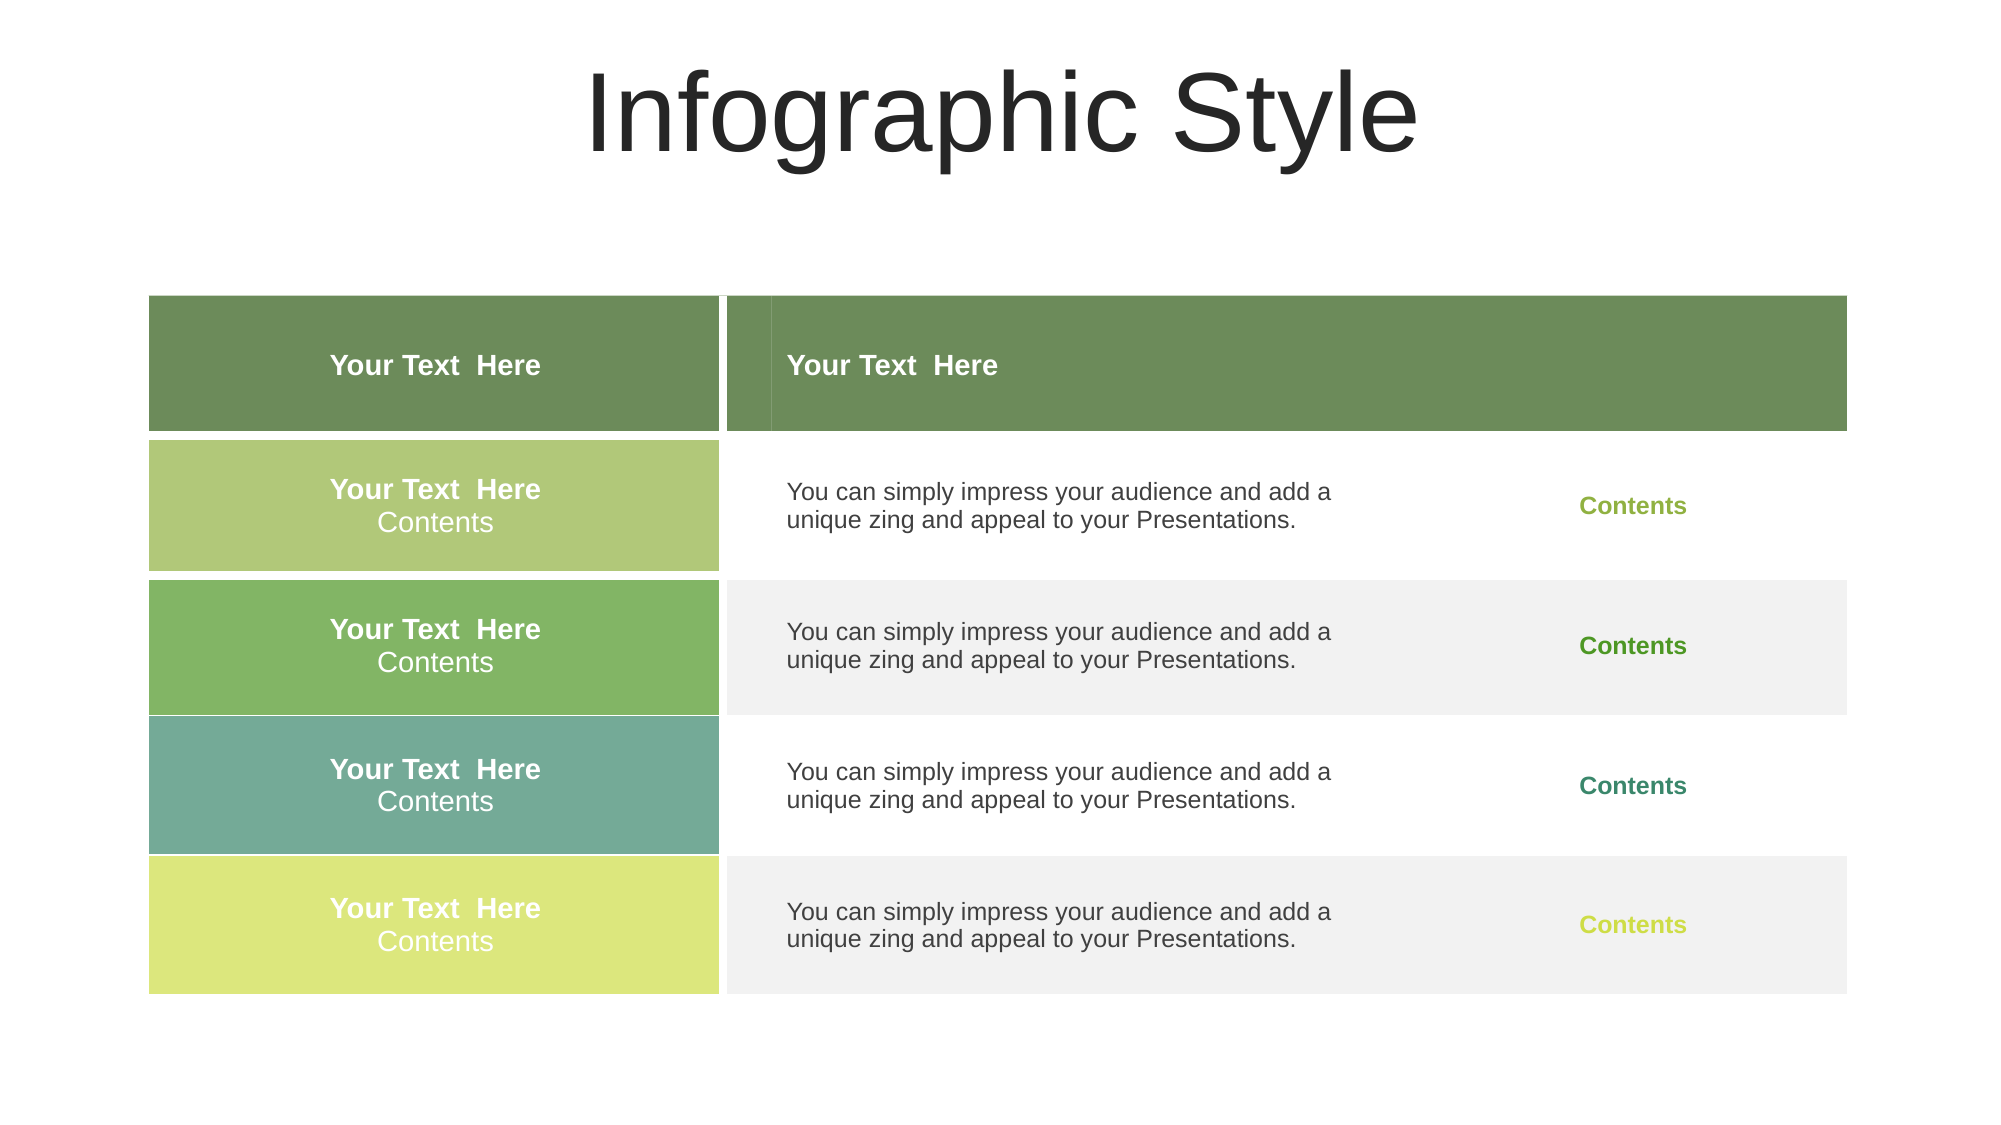

Infographic Style
| Your Text Here |  | Your Text Here |  |  |
| --- | --- | --- | --- | --- |
| Your Text Here Contents |  | You can simply impress your audience and add a unique zing and appeal to your Presentations. |  | Contents |
| Your Text Here Contents |  | You can simply impress your audience and add a unique zing and appeal to your Presentations. |  | Contents |
| Your Text Here Contents |  | You can simply impress your audience and add a unique zing and appeal to your Presentations. |  | Contents |
| Your Text Here Contents |  | You can simply impress your audience and add a unique zing and appeal to your Presentations. |  | Contents |